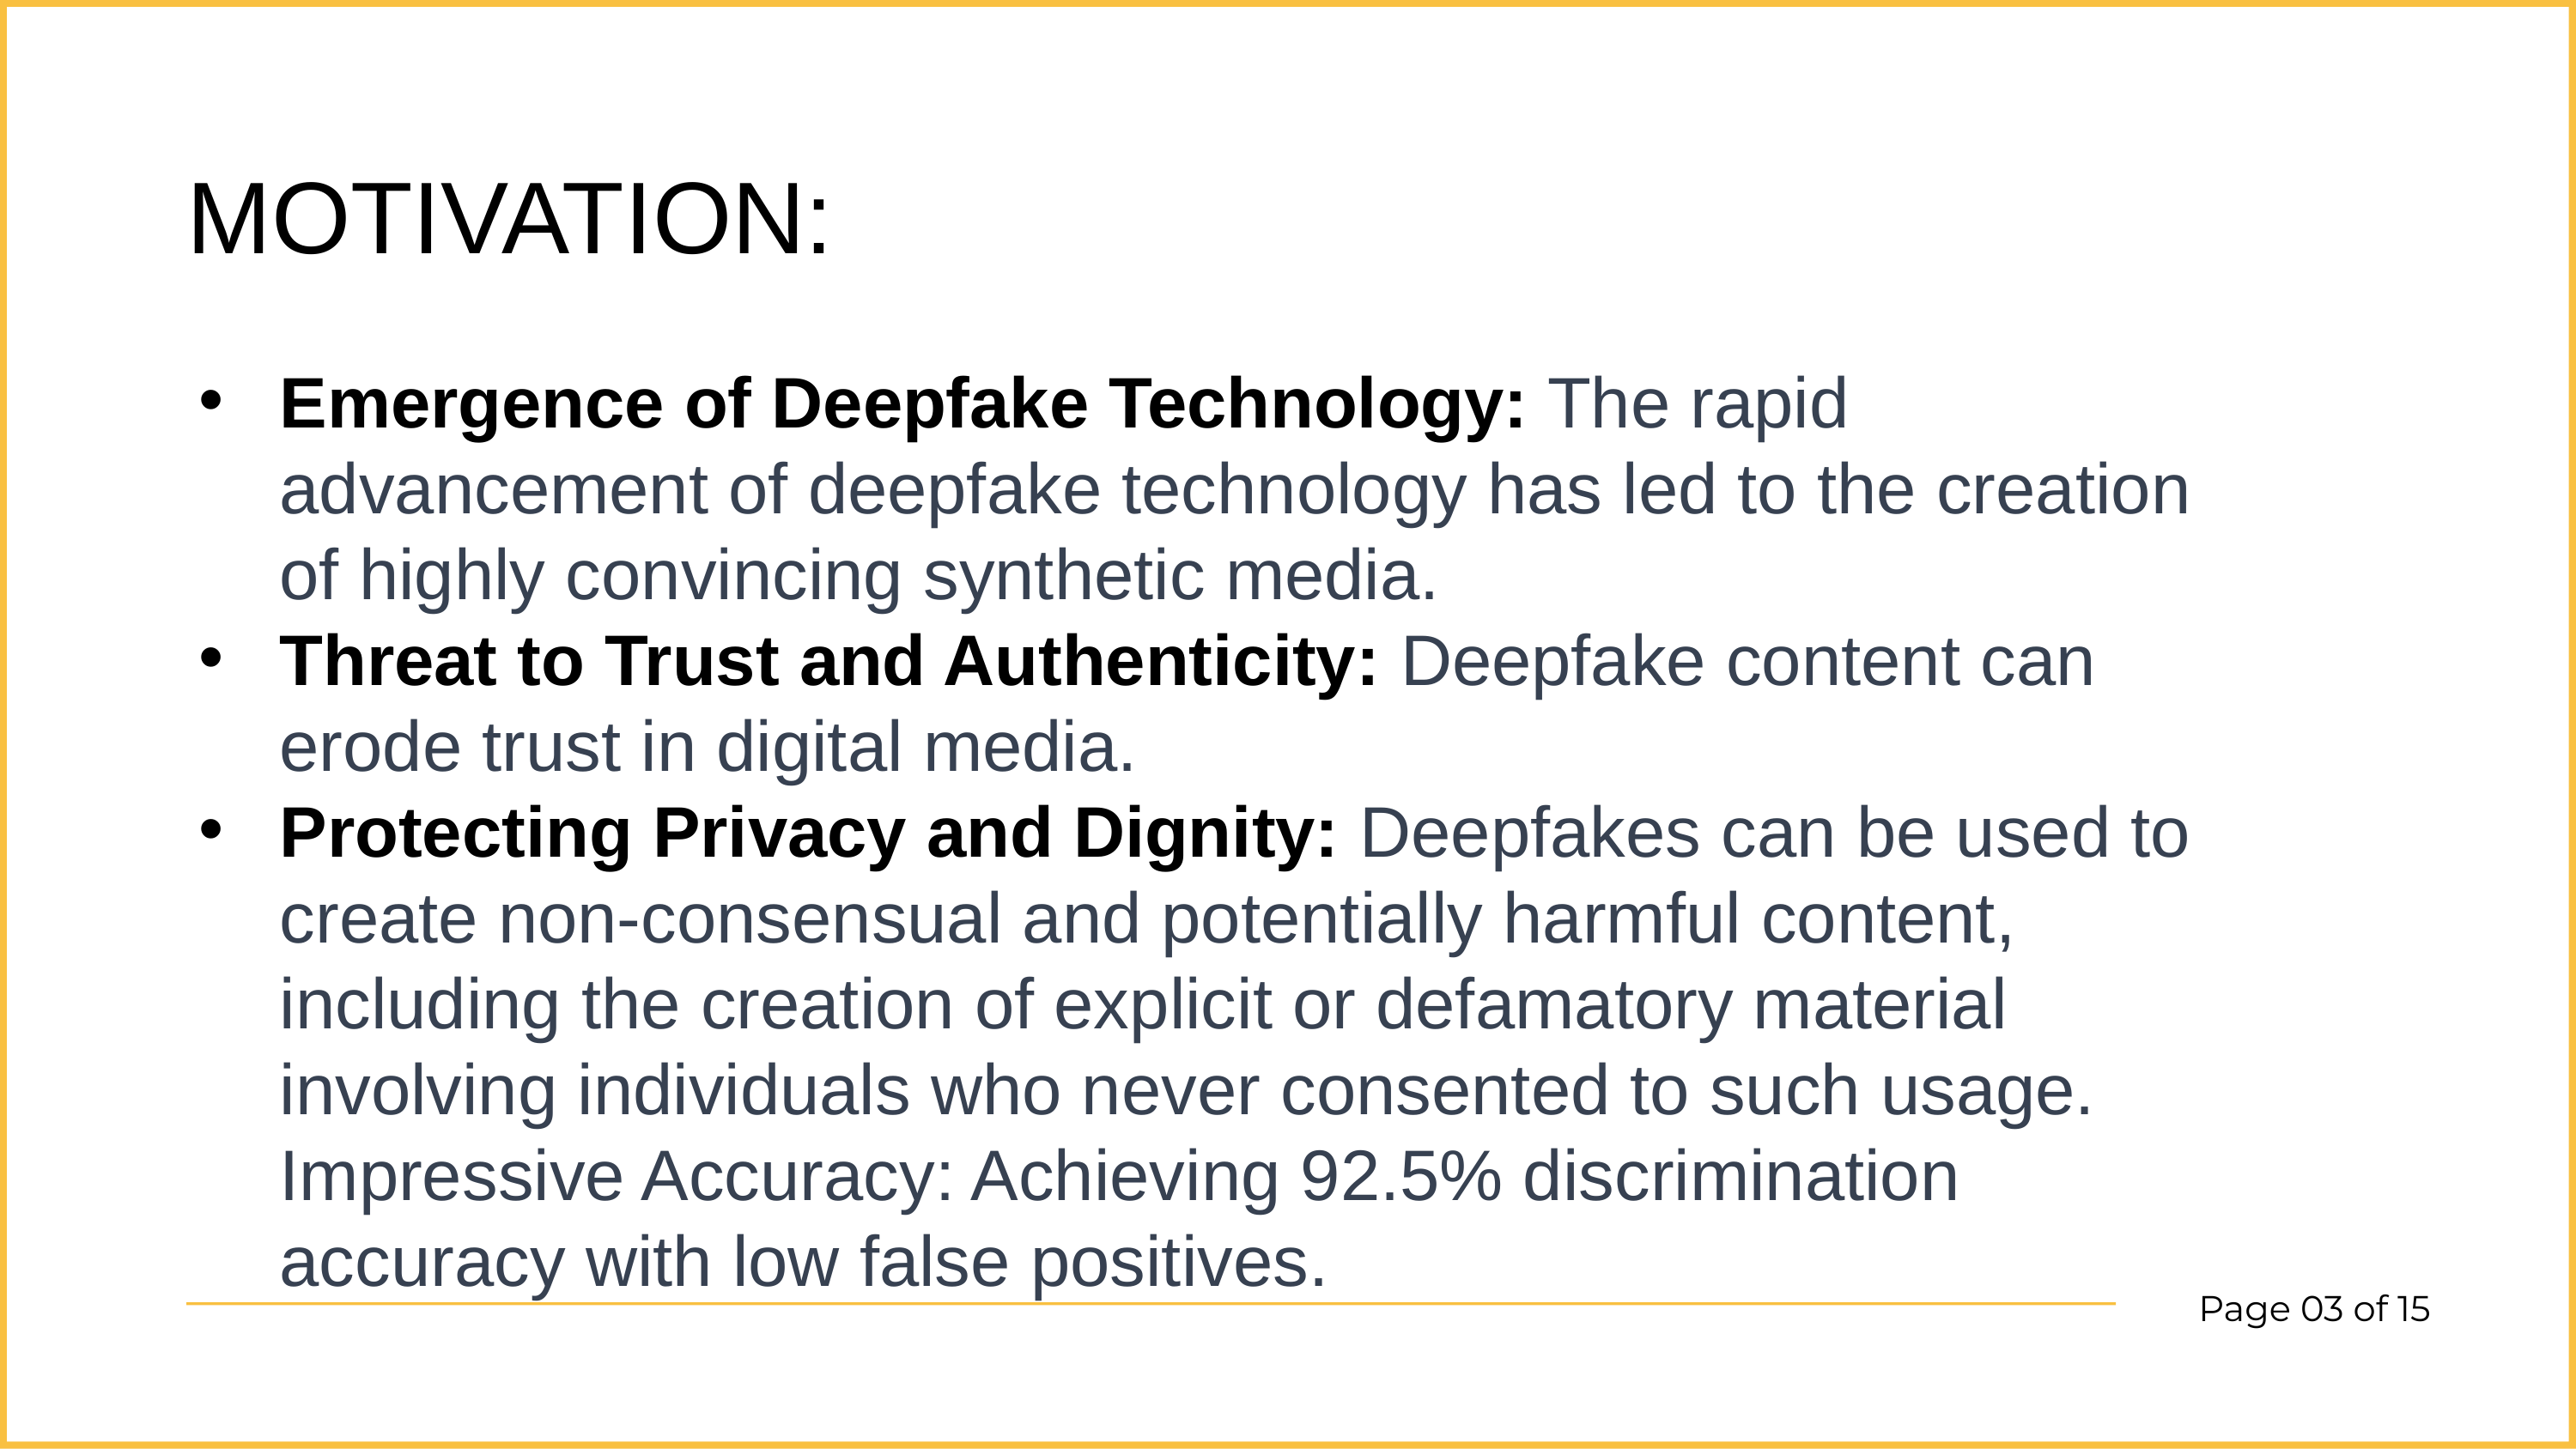

MOTIVATION:
Emergence of Deepfake Technology: The rapid advancement of deepfake technology has led to the creation of highly convincing synthetic media.
Threat to Trust and Authenticity: Deepfake content can erode trust in digital media.
Protecting Privacy and Dignity: Deepfakes can be used to create non-consensual and potentially harmful content, including the creation of explicit or defamatory material involving individuals who never consented to such usage. Impressive Accuracy: Achieving 92.5% discrimination accuracy with low false positives.
Page 03 of 15